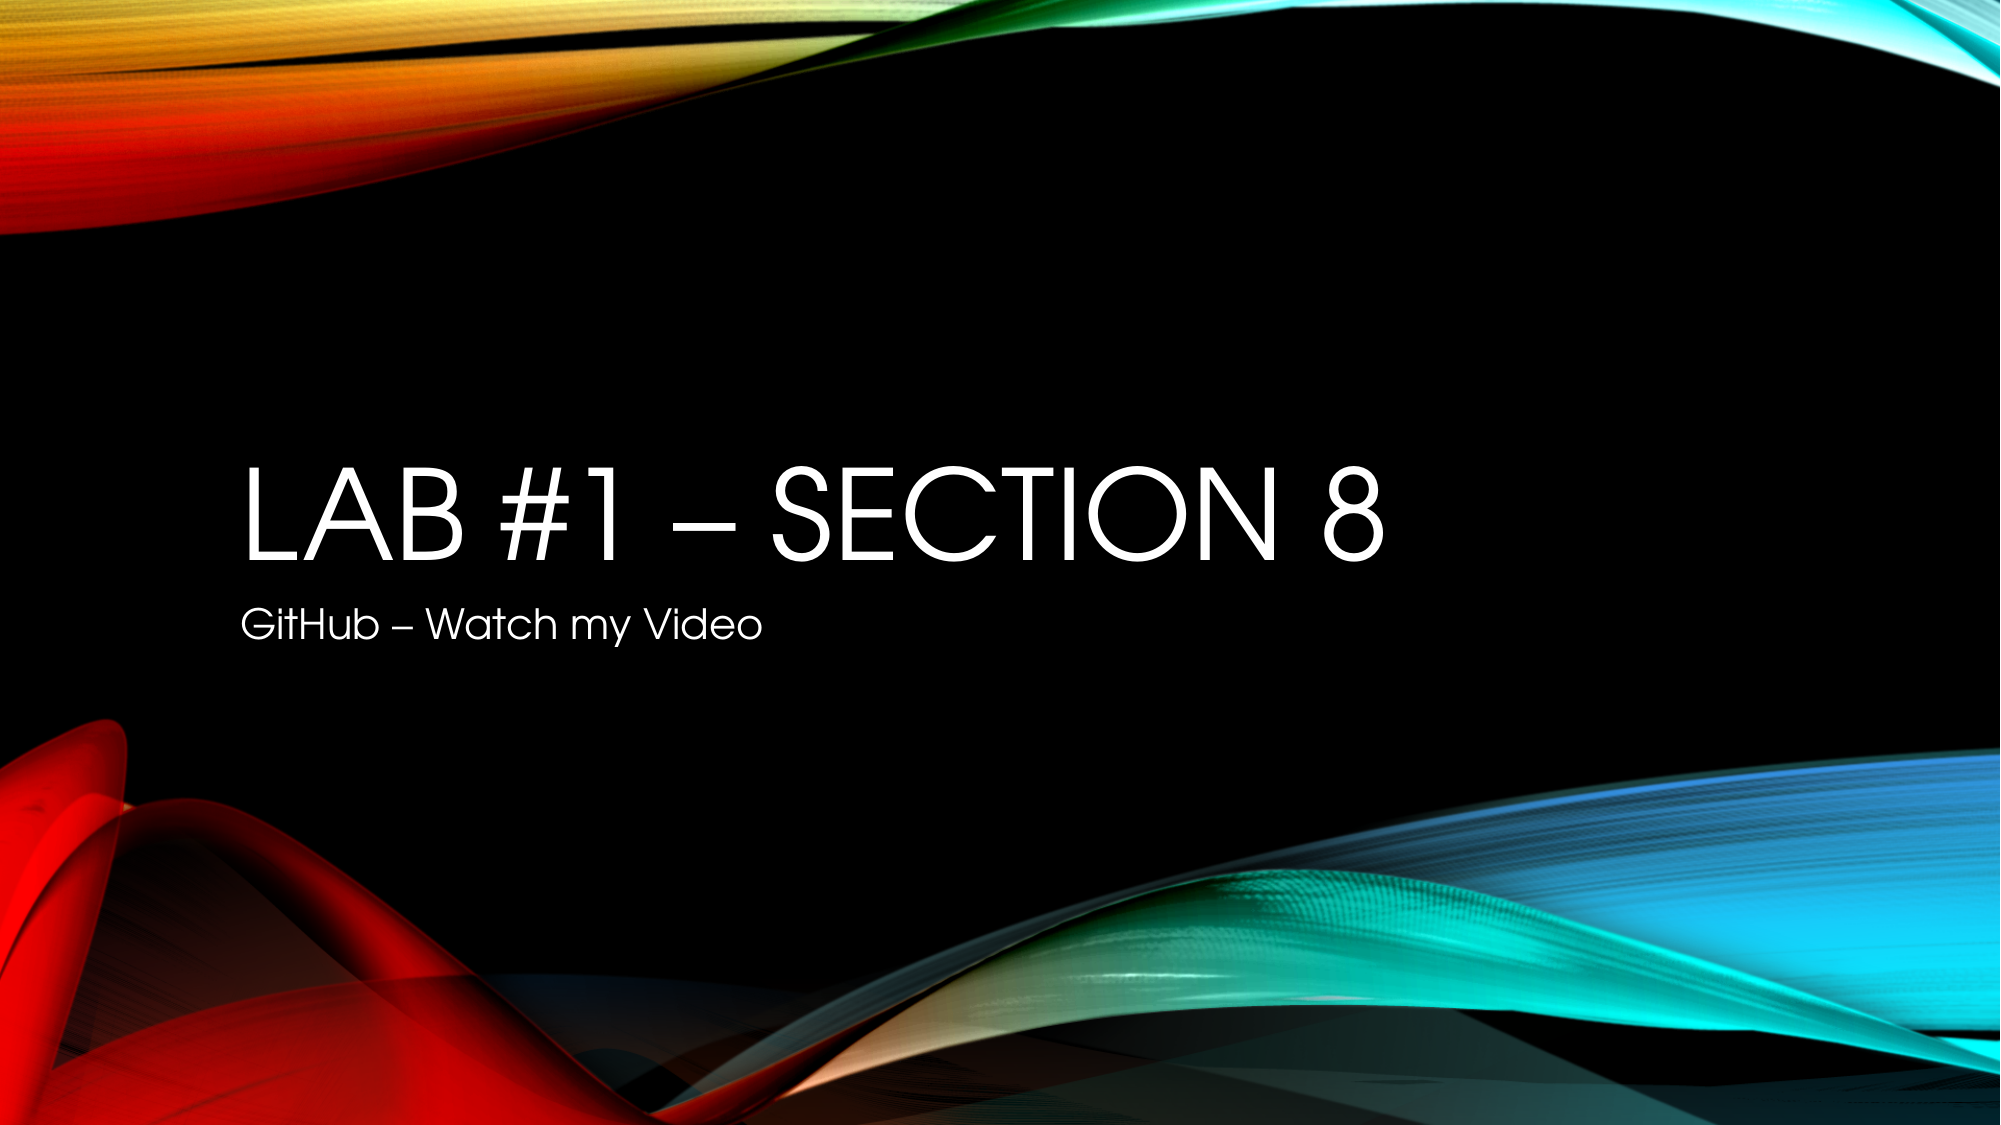

# Lab #1 – Section 8
GitHub – Watch my Video